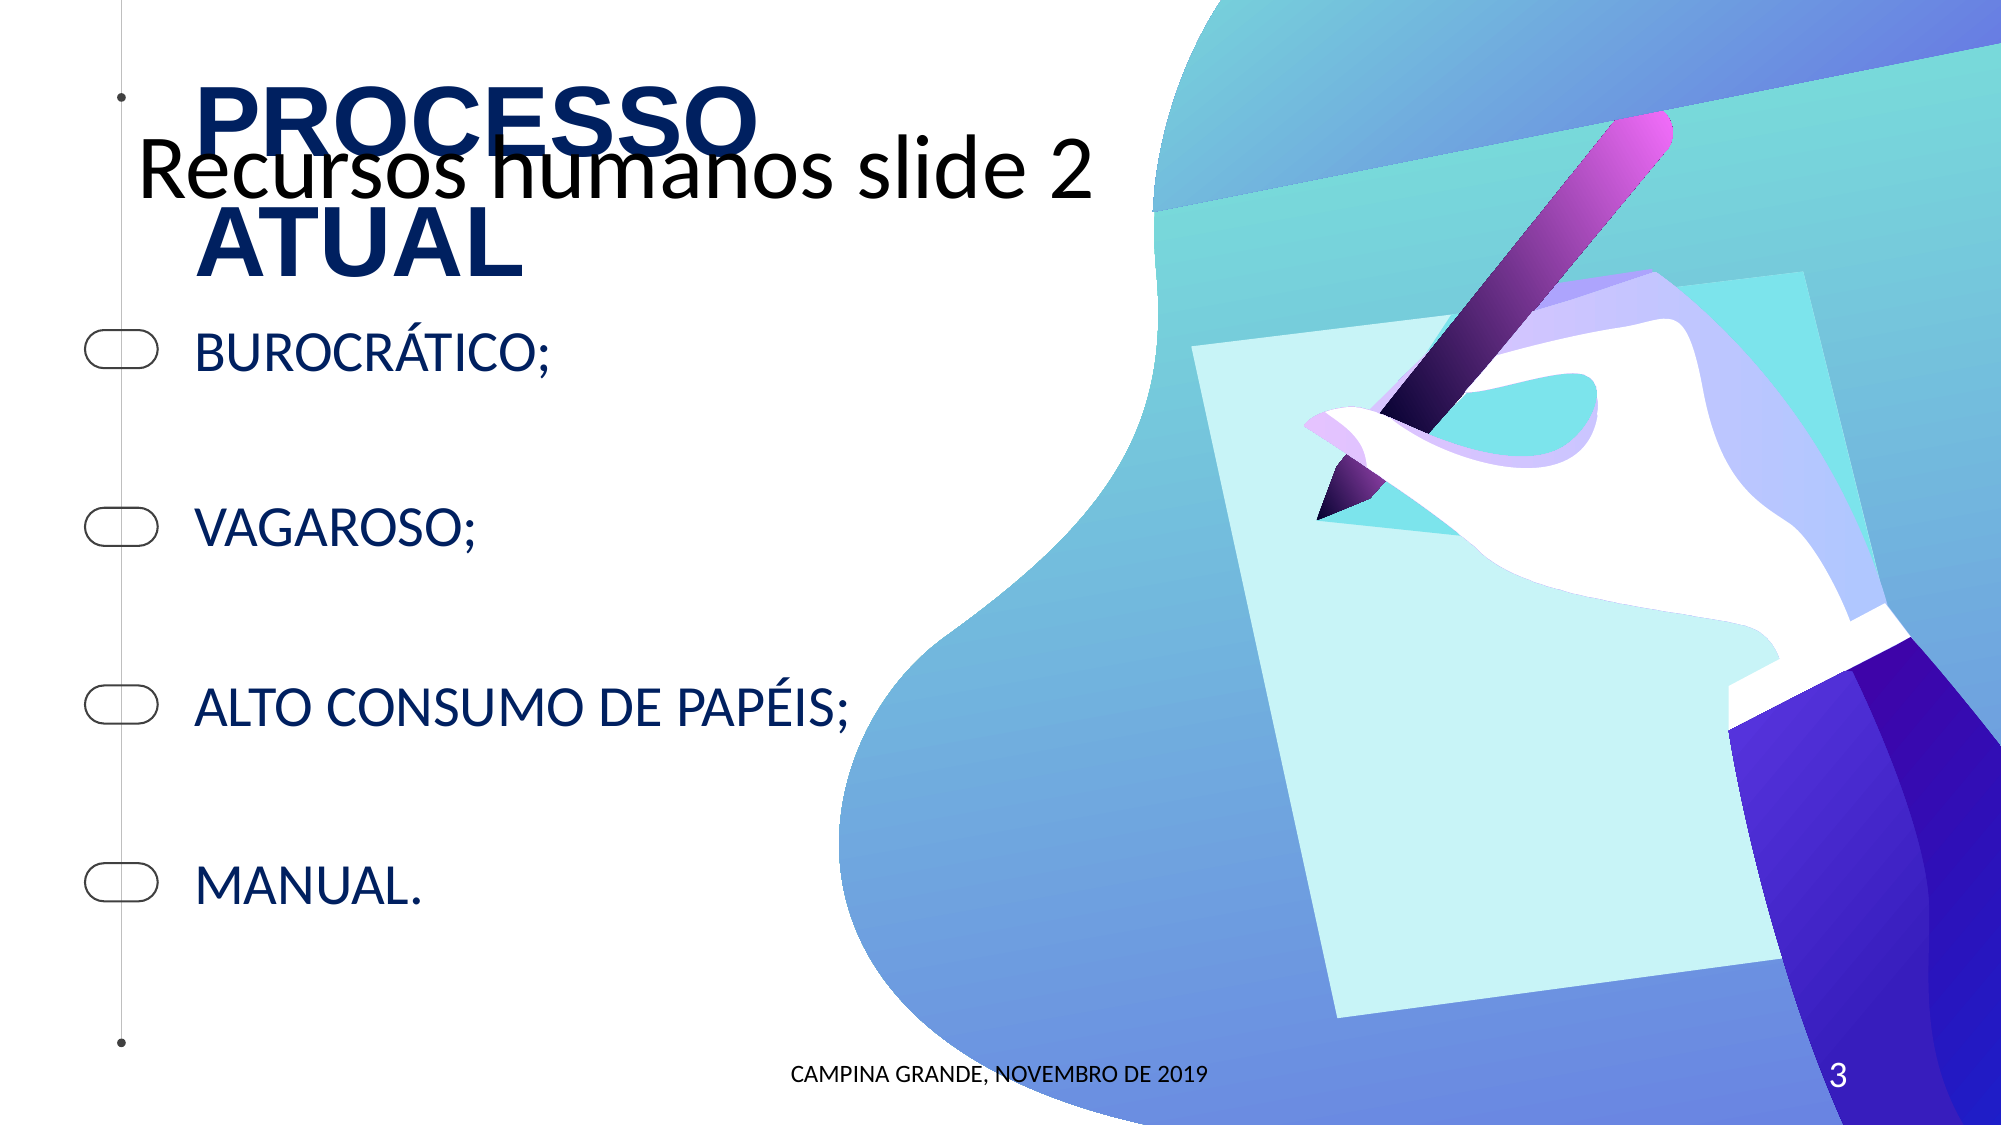

PROCESSO ATUAL
# Recursos humanos slide 2

BUROCRÁTICO;

VAGAROSO;

ALTO CONSUMO DE PAPÉIS;

MANUAL.

CAMPINA GRANDE, NOVEMBRO DE 2019
3